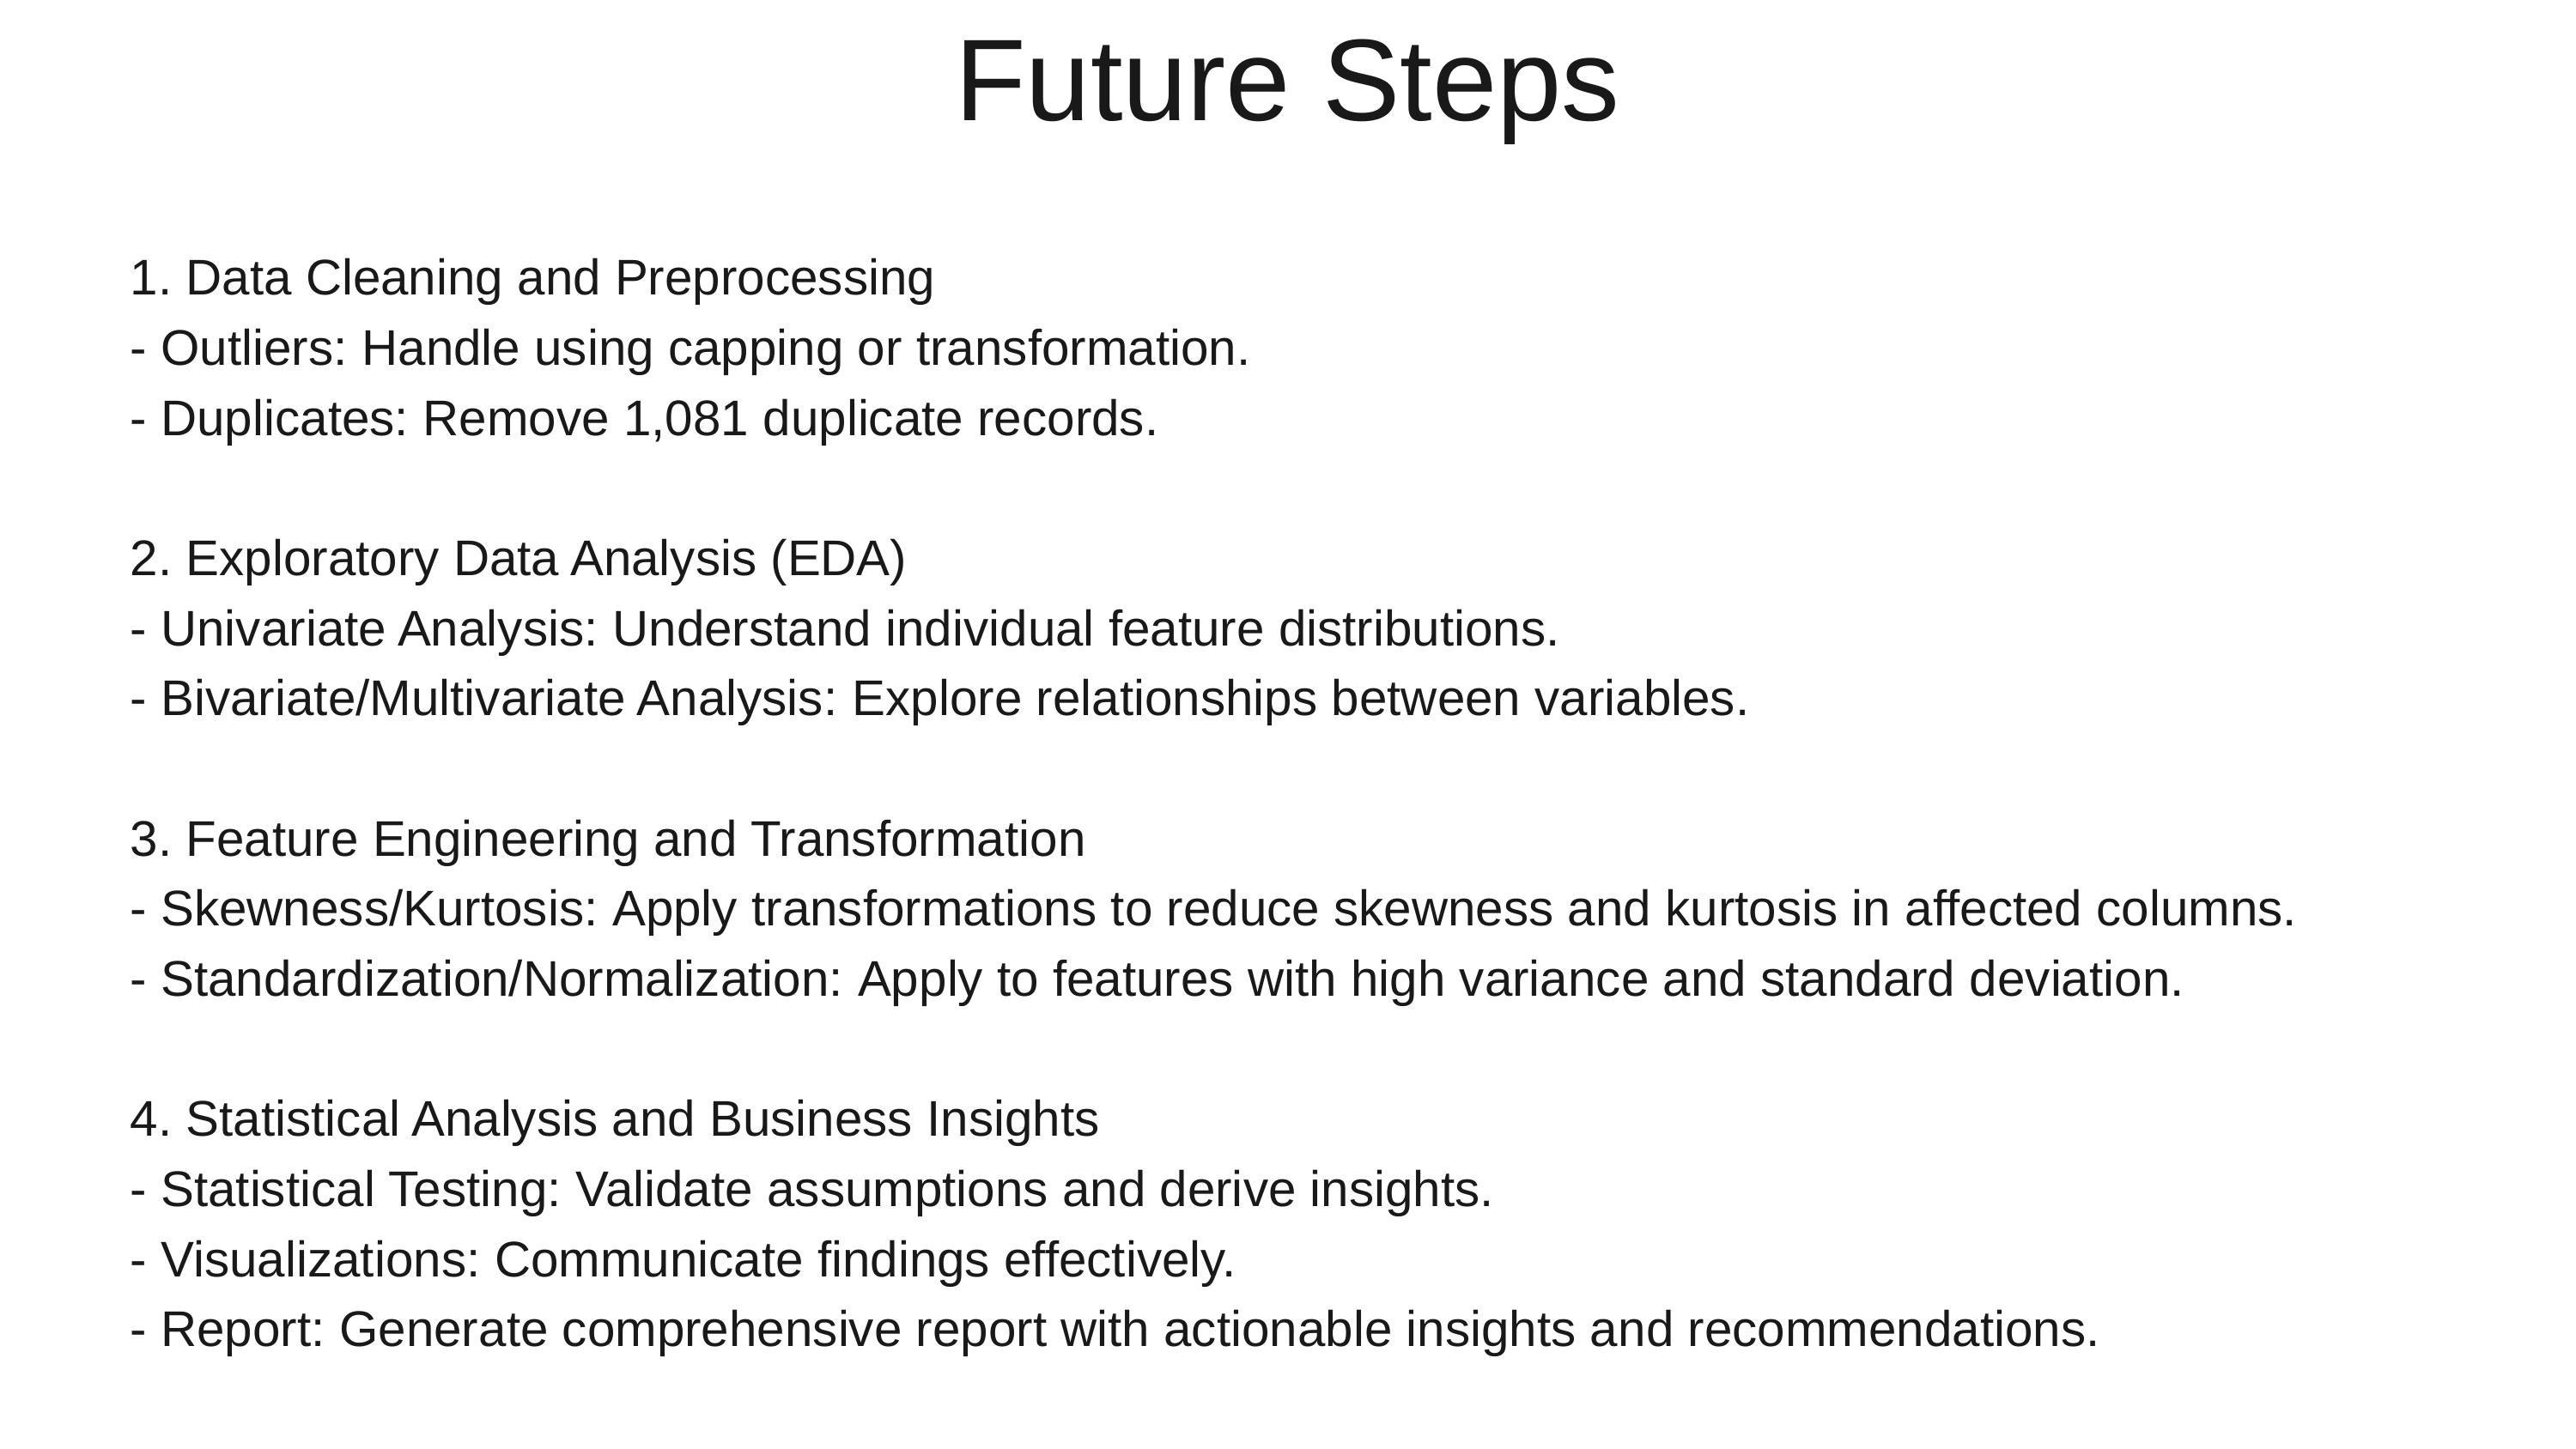

Future Steps
| 1. Data Cleaning and Preprocessing - Outliers: Handle using capping or transformation. - Duplicates: Remove 1,081 duplicate records. 2. Exploratory Data Analysis (EDA) - Univariate Analysis: Understand individual feature distributions. - Bivariate/Multivariate Analysis: Explore relationships between variables. 3. Feature Engineering and Transformation - Skewness/Kurtosis: Apply transformations to reduce skewness and kurtosis in affected columns. - Standardization/Normalization: Apply to features with high variance and standard deviation. 4. Statistical Analysis and Business Insights - Statistical Testing: Validate assumptions and derive insights. - Visualizations: Communicate findings effectively. - Report: Generate comprehensive report with actionable insights and recommendations. |
| --- |